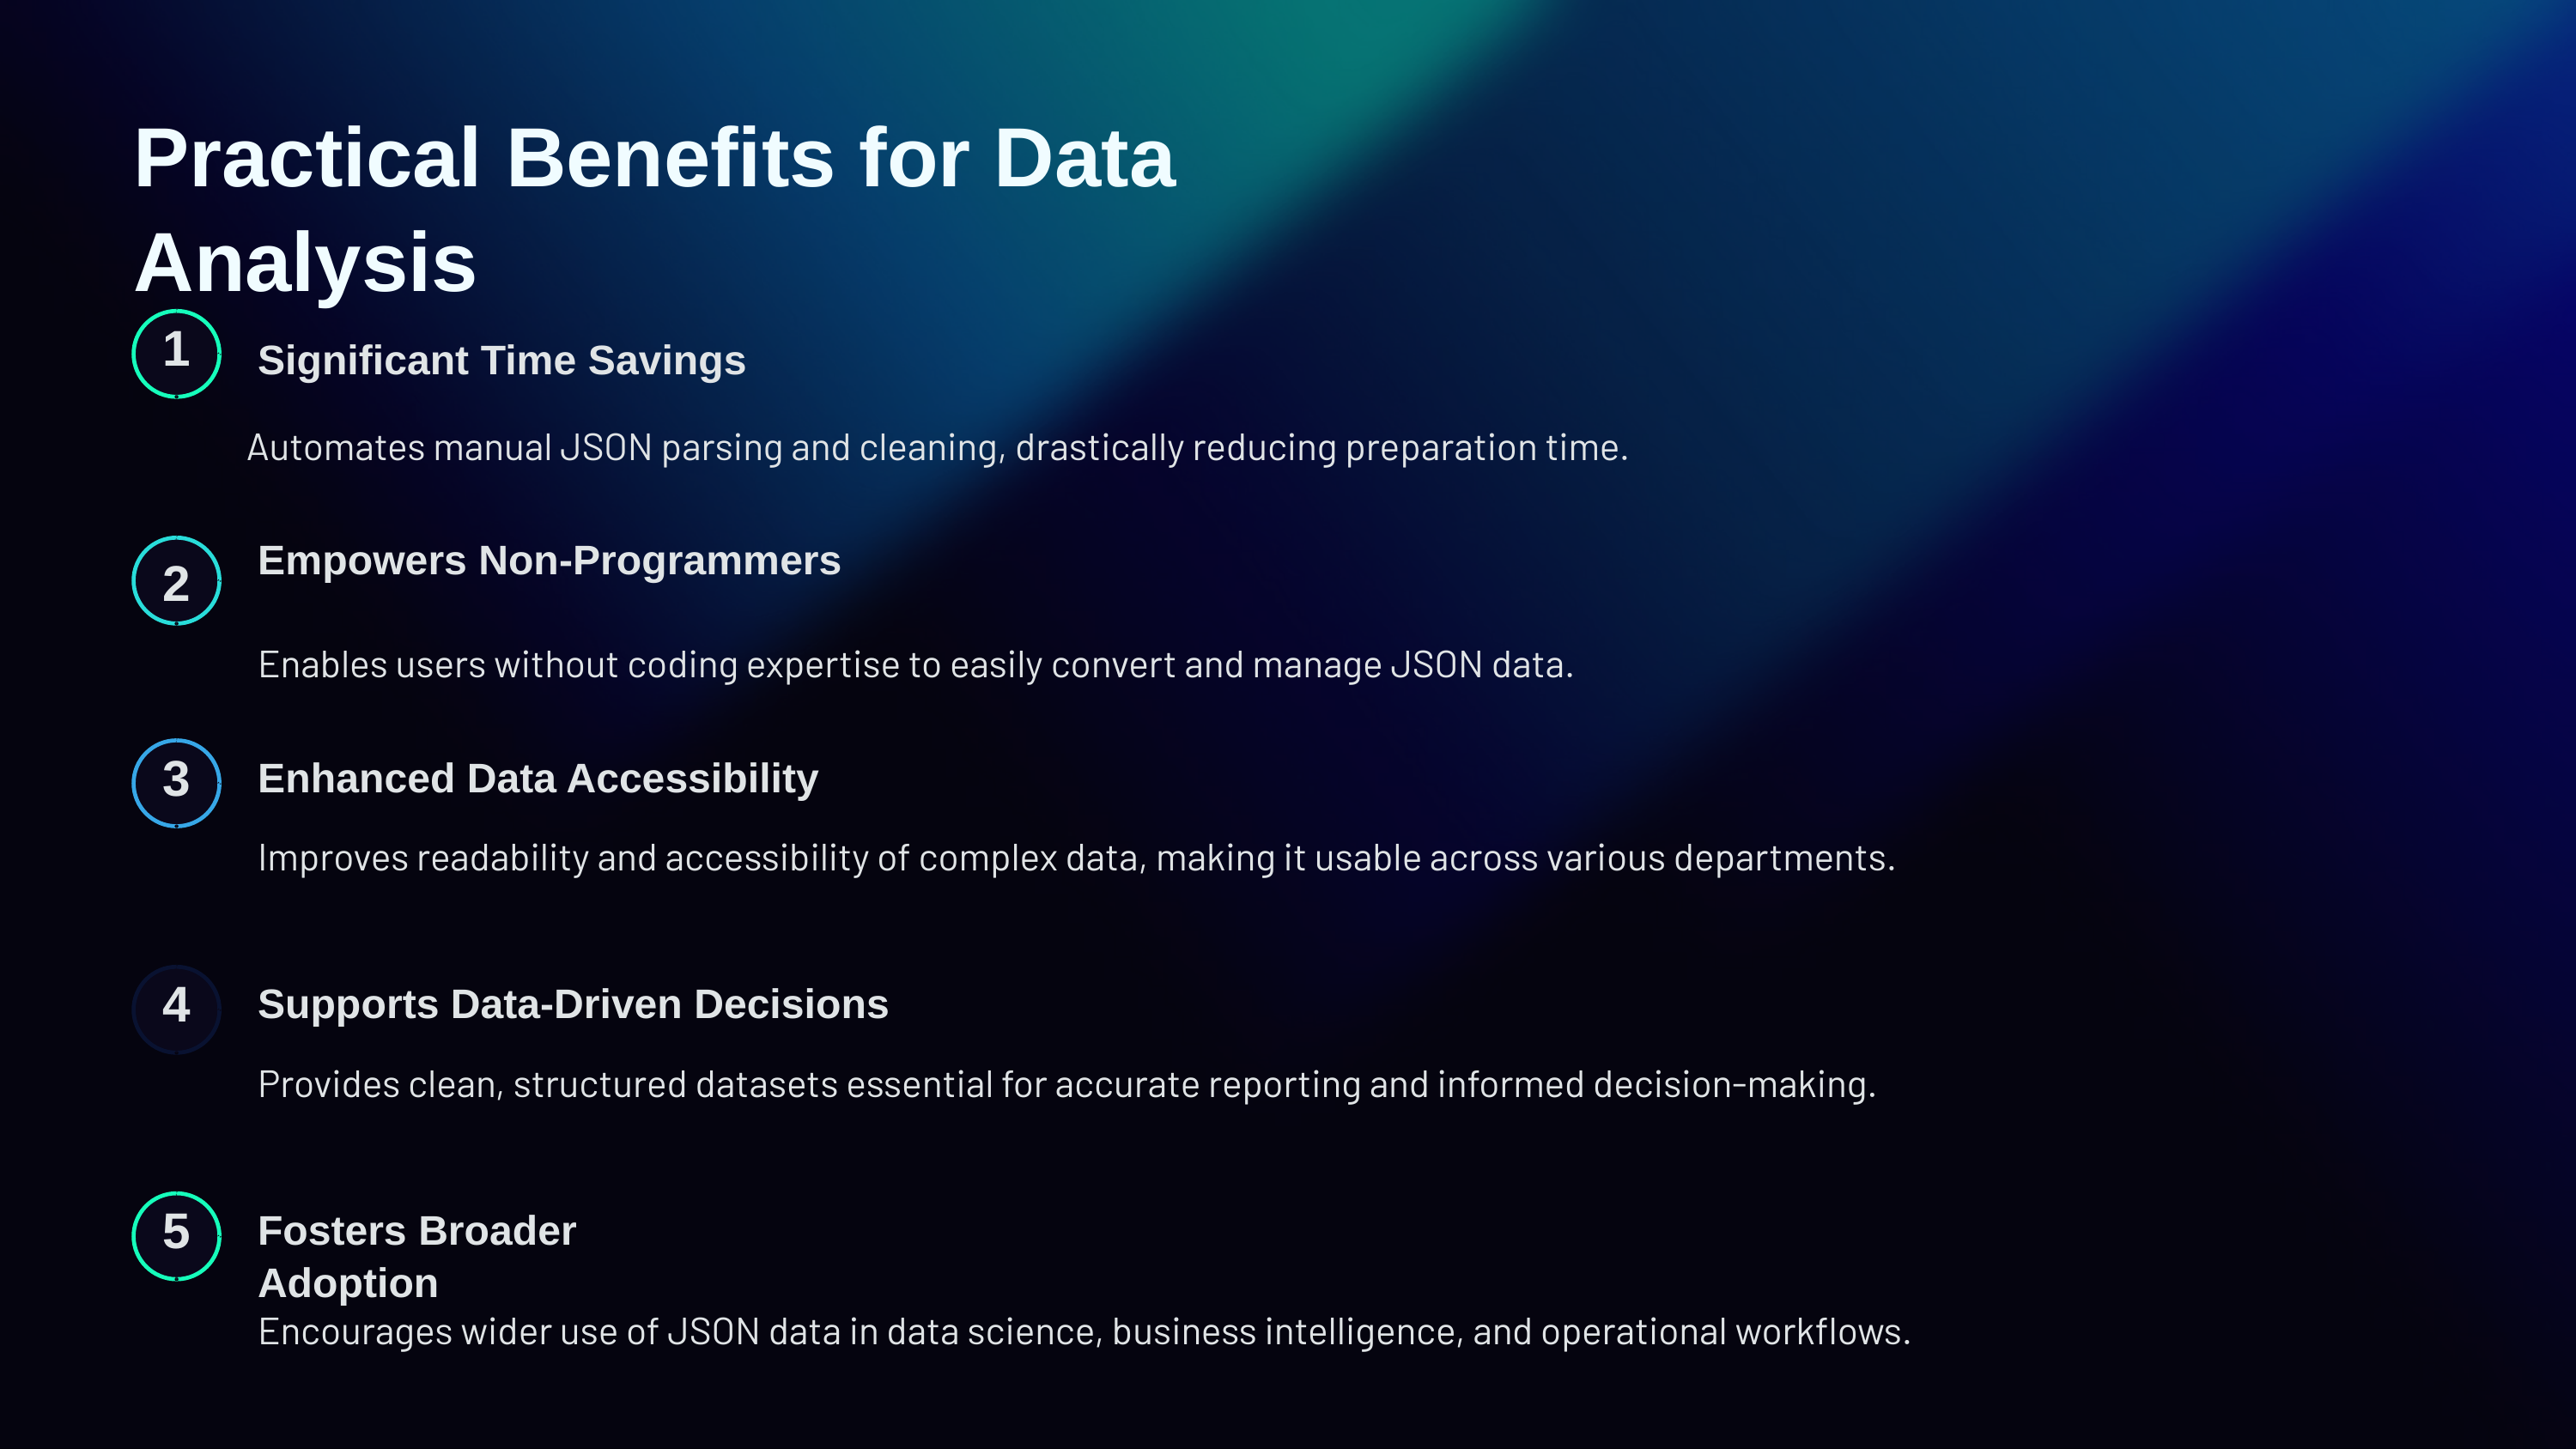

Practical Benefits for Data Analysis

1
Significant Time Savings
Automates manual JSON parsing and cleaning, drastically reducing preparation time.
Empowers Non-Programmers

2
Enables users without coding expertise to easily convert and manage JSON data.

Enhanced Data Accessibility
3
Improves readability and accessibility of complex data, making it usable across various departments.

Supports Data-Driven Decisions
4
Provides clean, structured datasets essential for accurate reporting and informed decision-making.

Fosters Broader Adoption
5
Encourages wider use of JSON data in data science, business intelligence, and operational workflows.